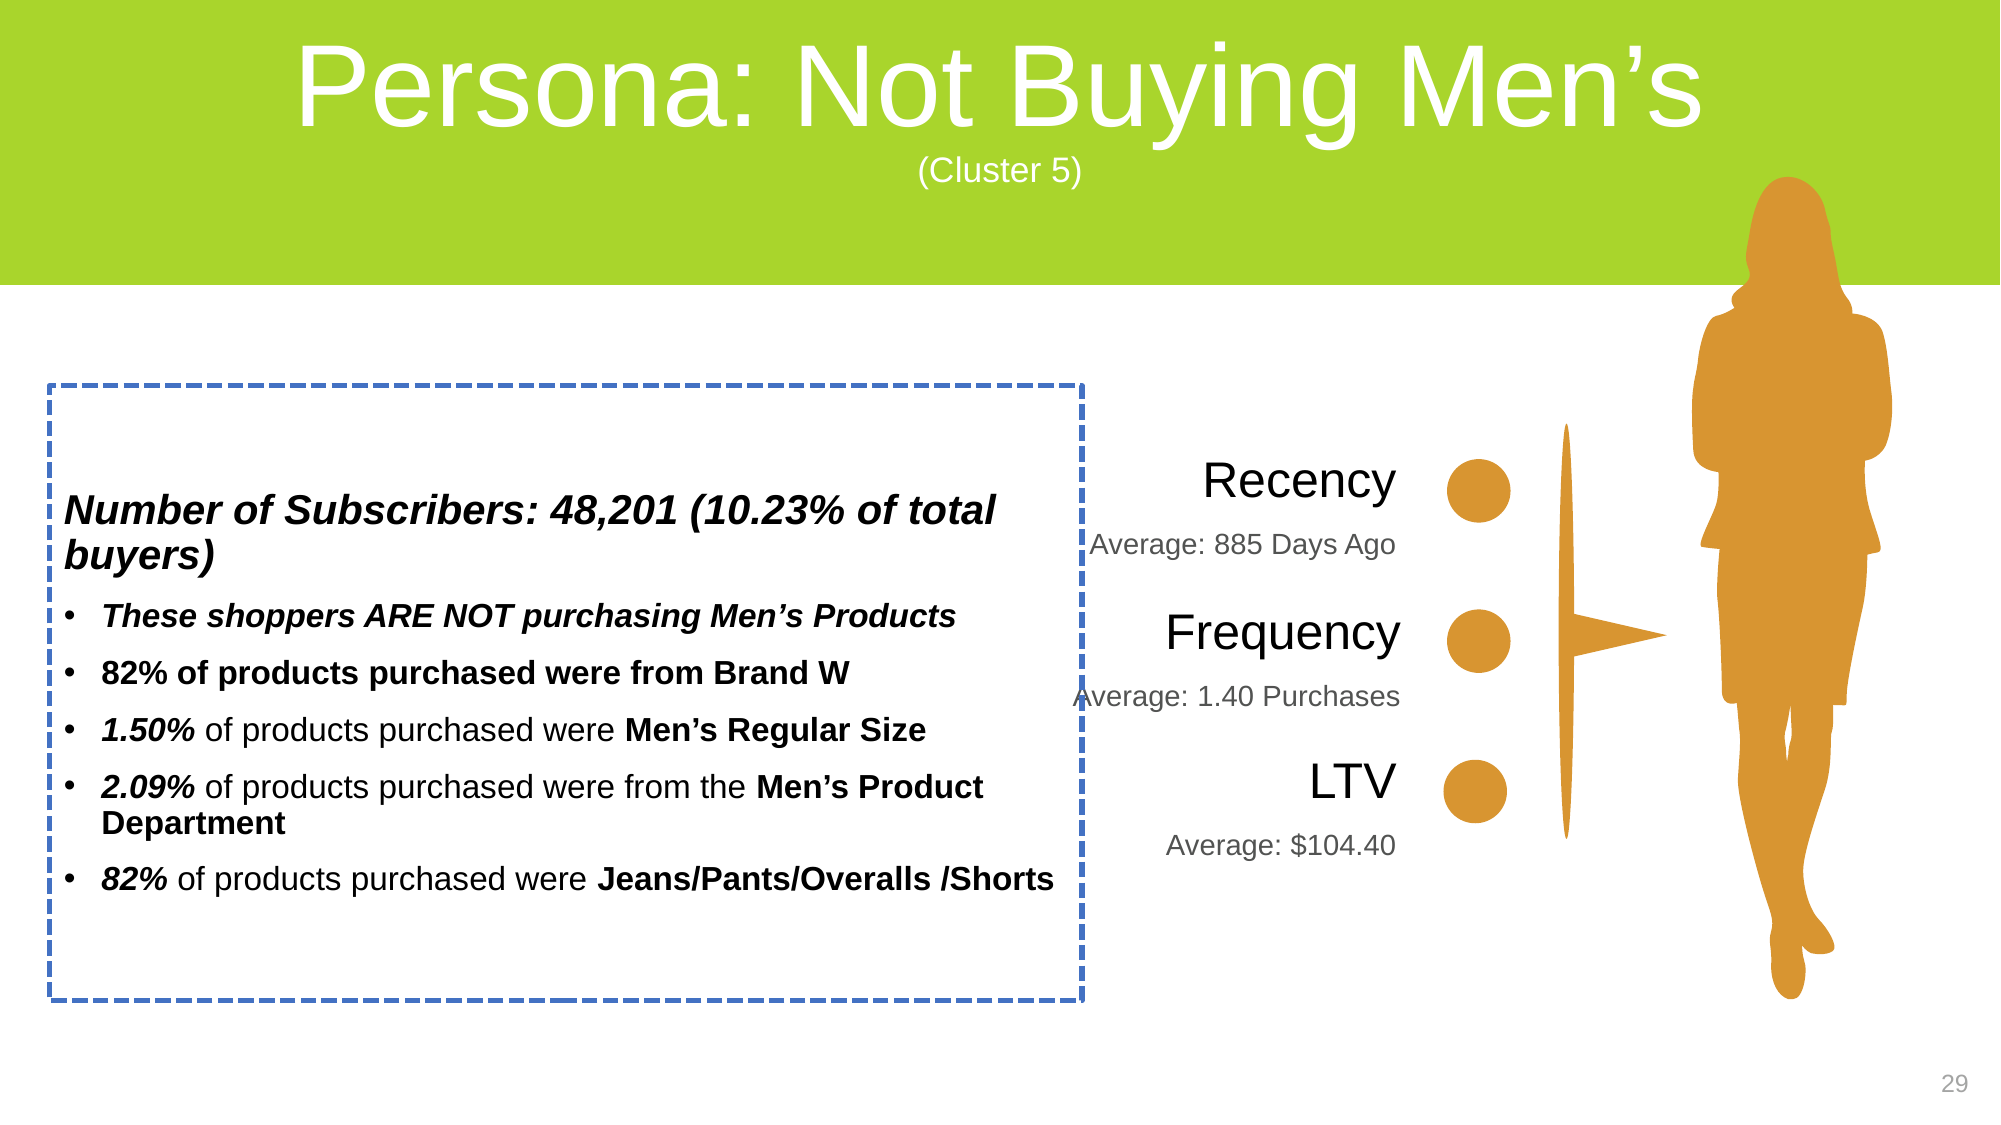

Persona: Not Buying Men’s
(Cluster 5)

Number of Subscribers: 48,201 (10.23% of total buyers)
These shoppers ARE NOT purchasing Men’s Products
82% of products purchased were from Brand W
1.50% of products purchased were Men’s Regular Size
2.09% of products purchased were from the Men’s Product Department
82% of products purchased were Jeans/Pants/Overalls /Shorts
Recency

Average: 885 Days Ago

Frequency

Average: 1.40 Purchases
LTV

Average: $104.40
29